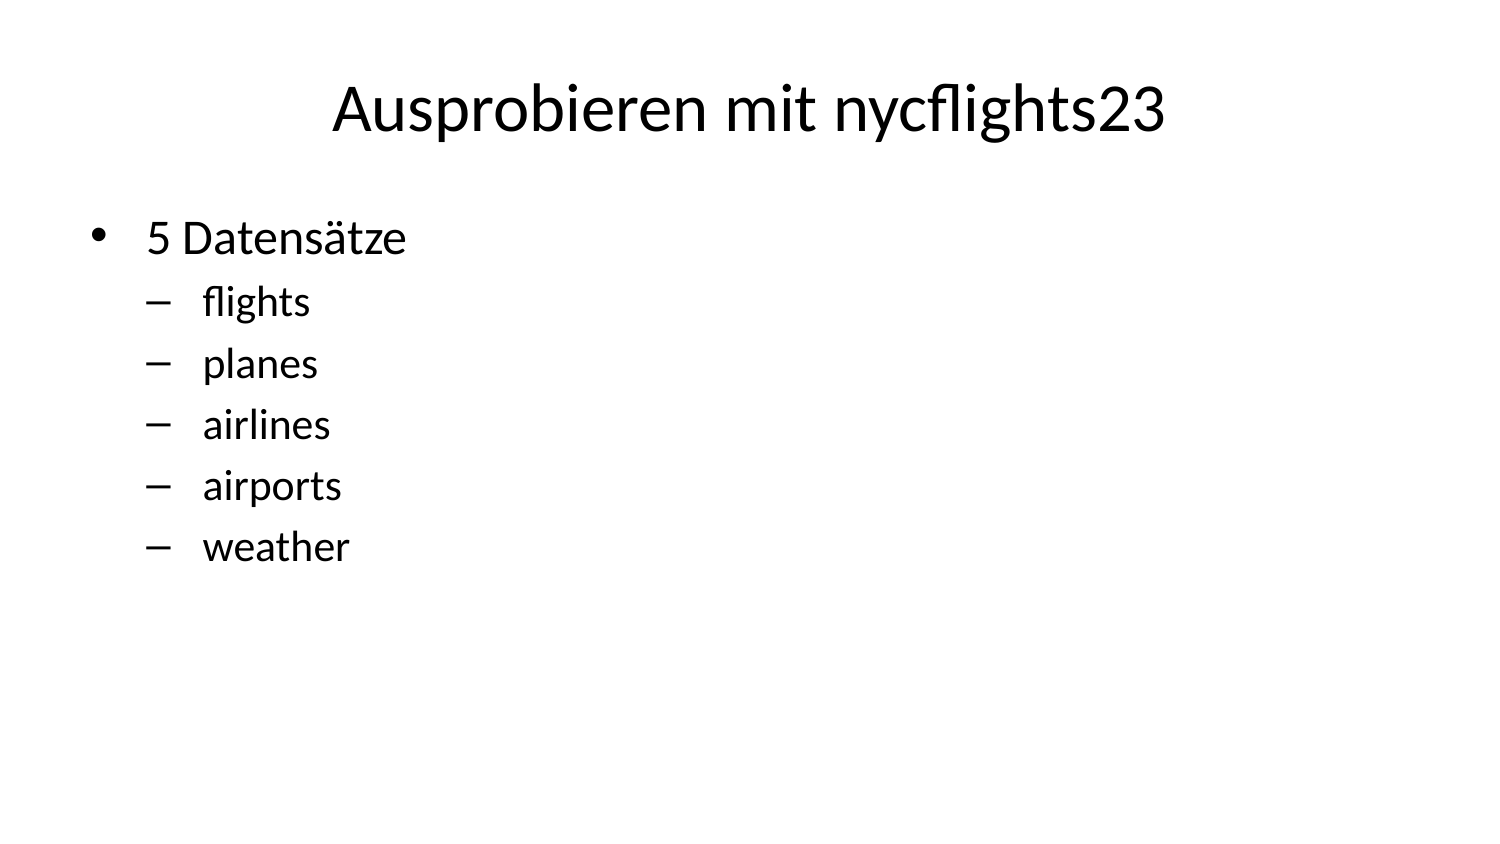

# Ausprobieren mit nycflights23
5 Datensätze
flights
planes
airlines
airports
weather